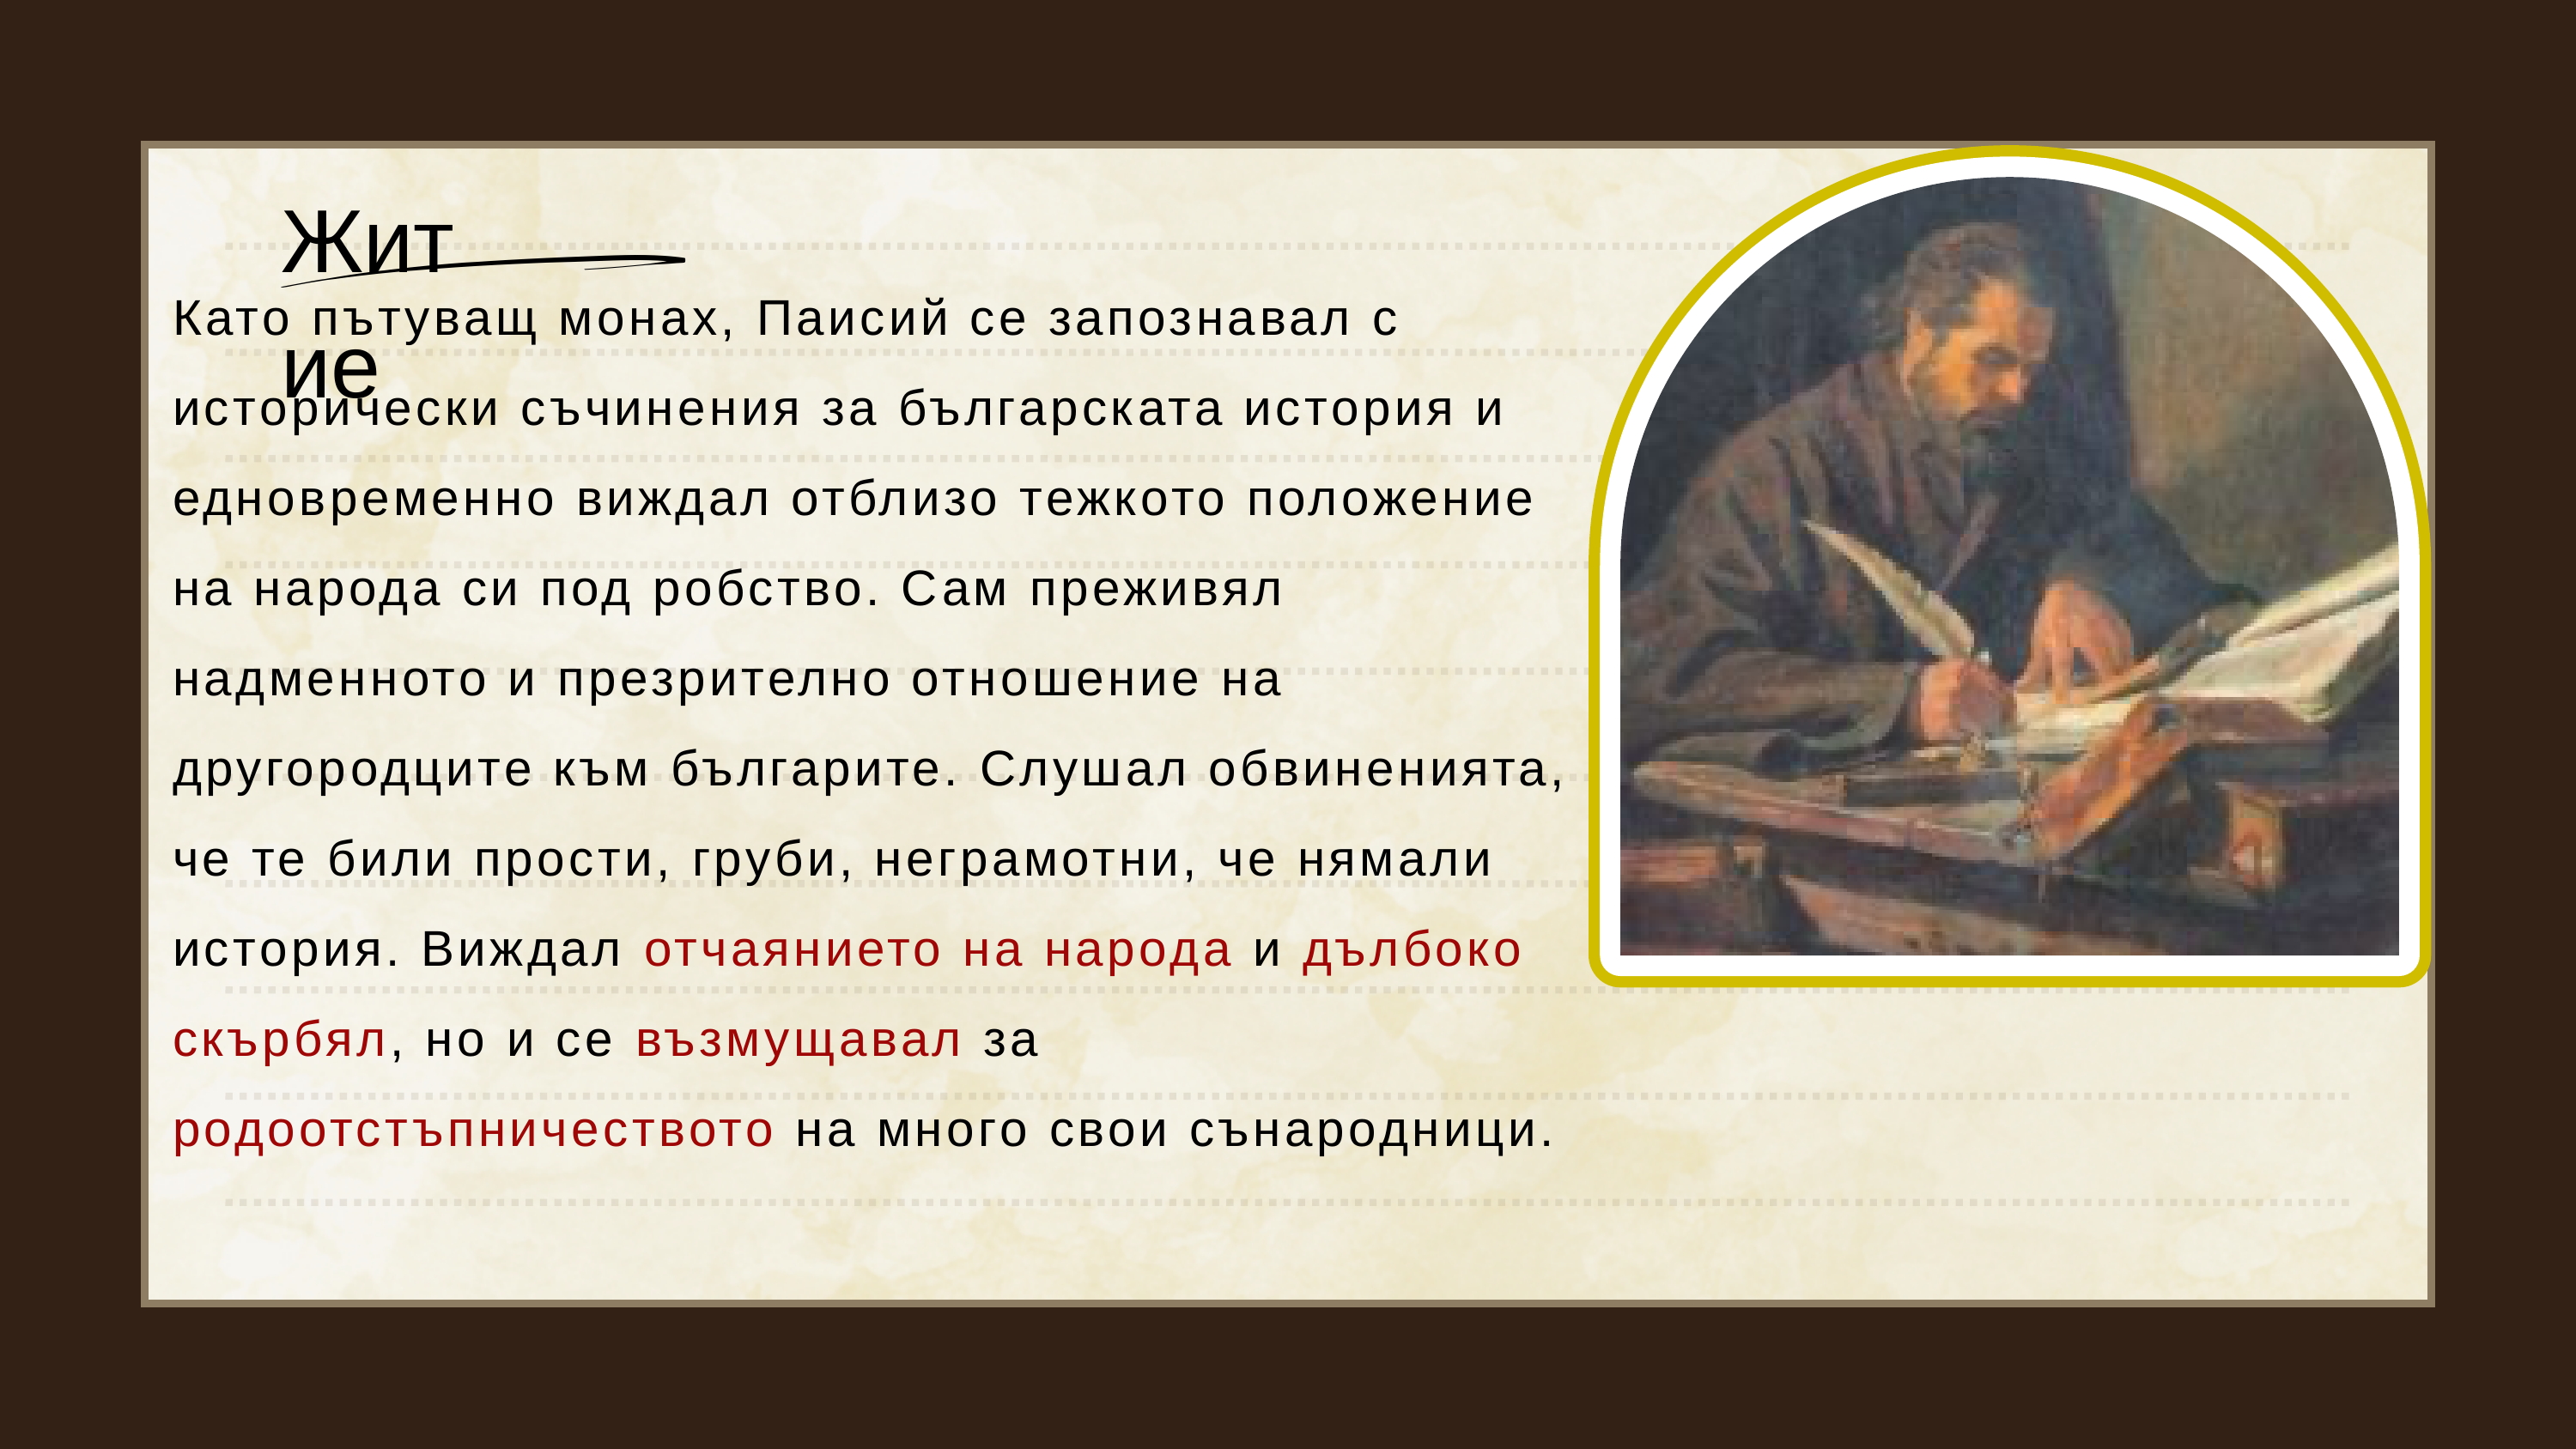

Житие

Като пътуващ монах, Паисий се запознавал с исторически съчинения за българската история и едновременно виждал отблизо тежкото положение на народа си под робство. Сам преживял надменното и презрително отношение на другородците към българите. Слушал обвиненията, че те били прости, груби, неграмотни, че нямали история. Виждал отчаянието на народа и дълбоко скърбял, но и се възмущавал за родоотстъпничеството на много свои сънародници.